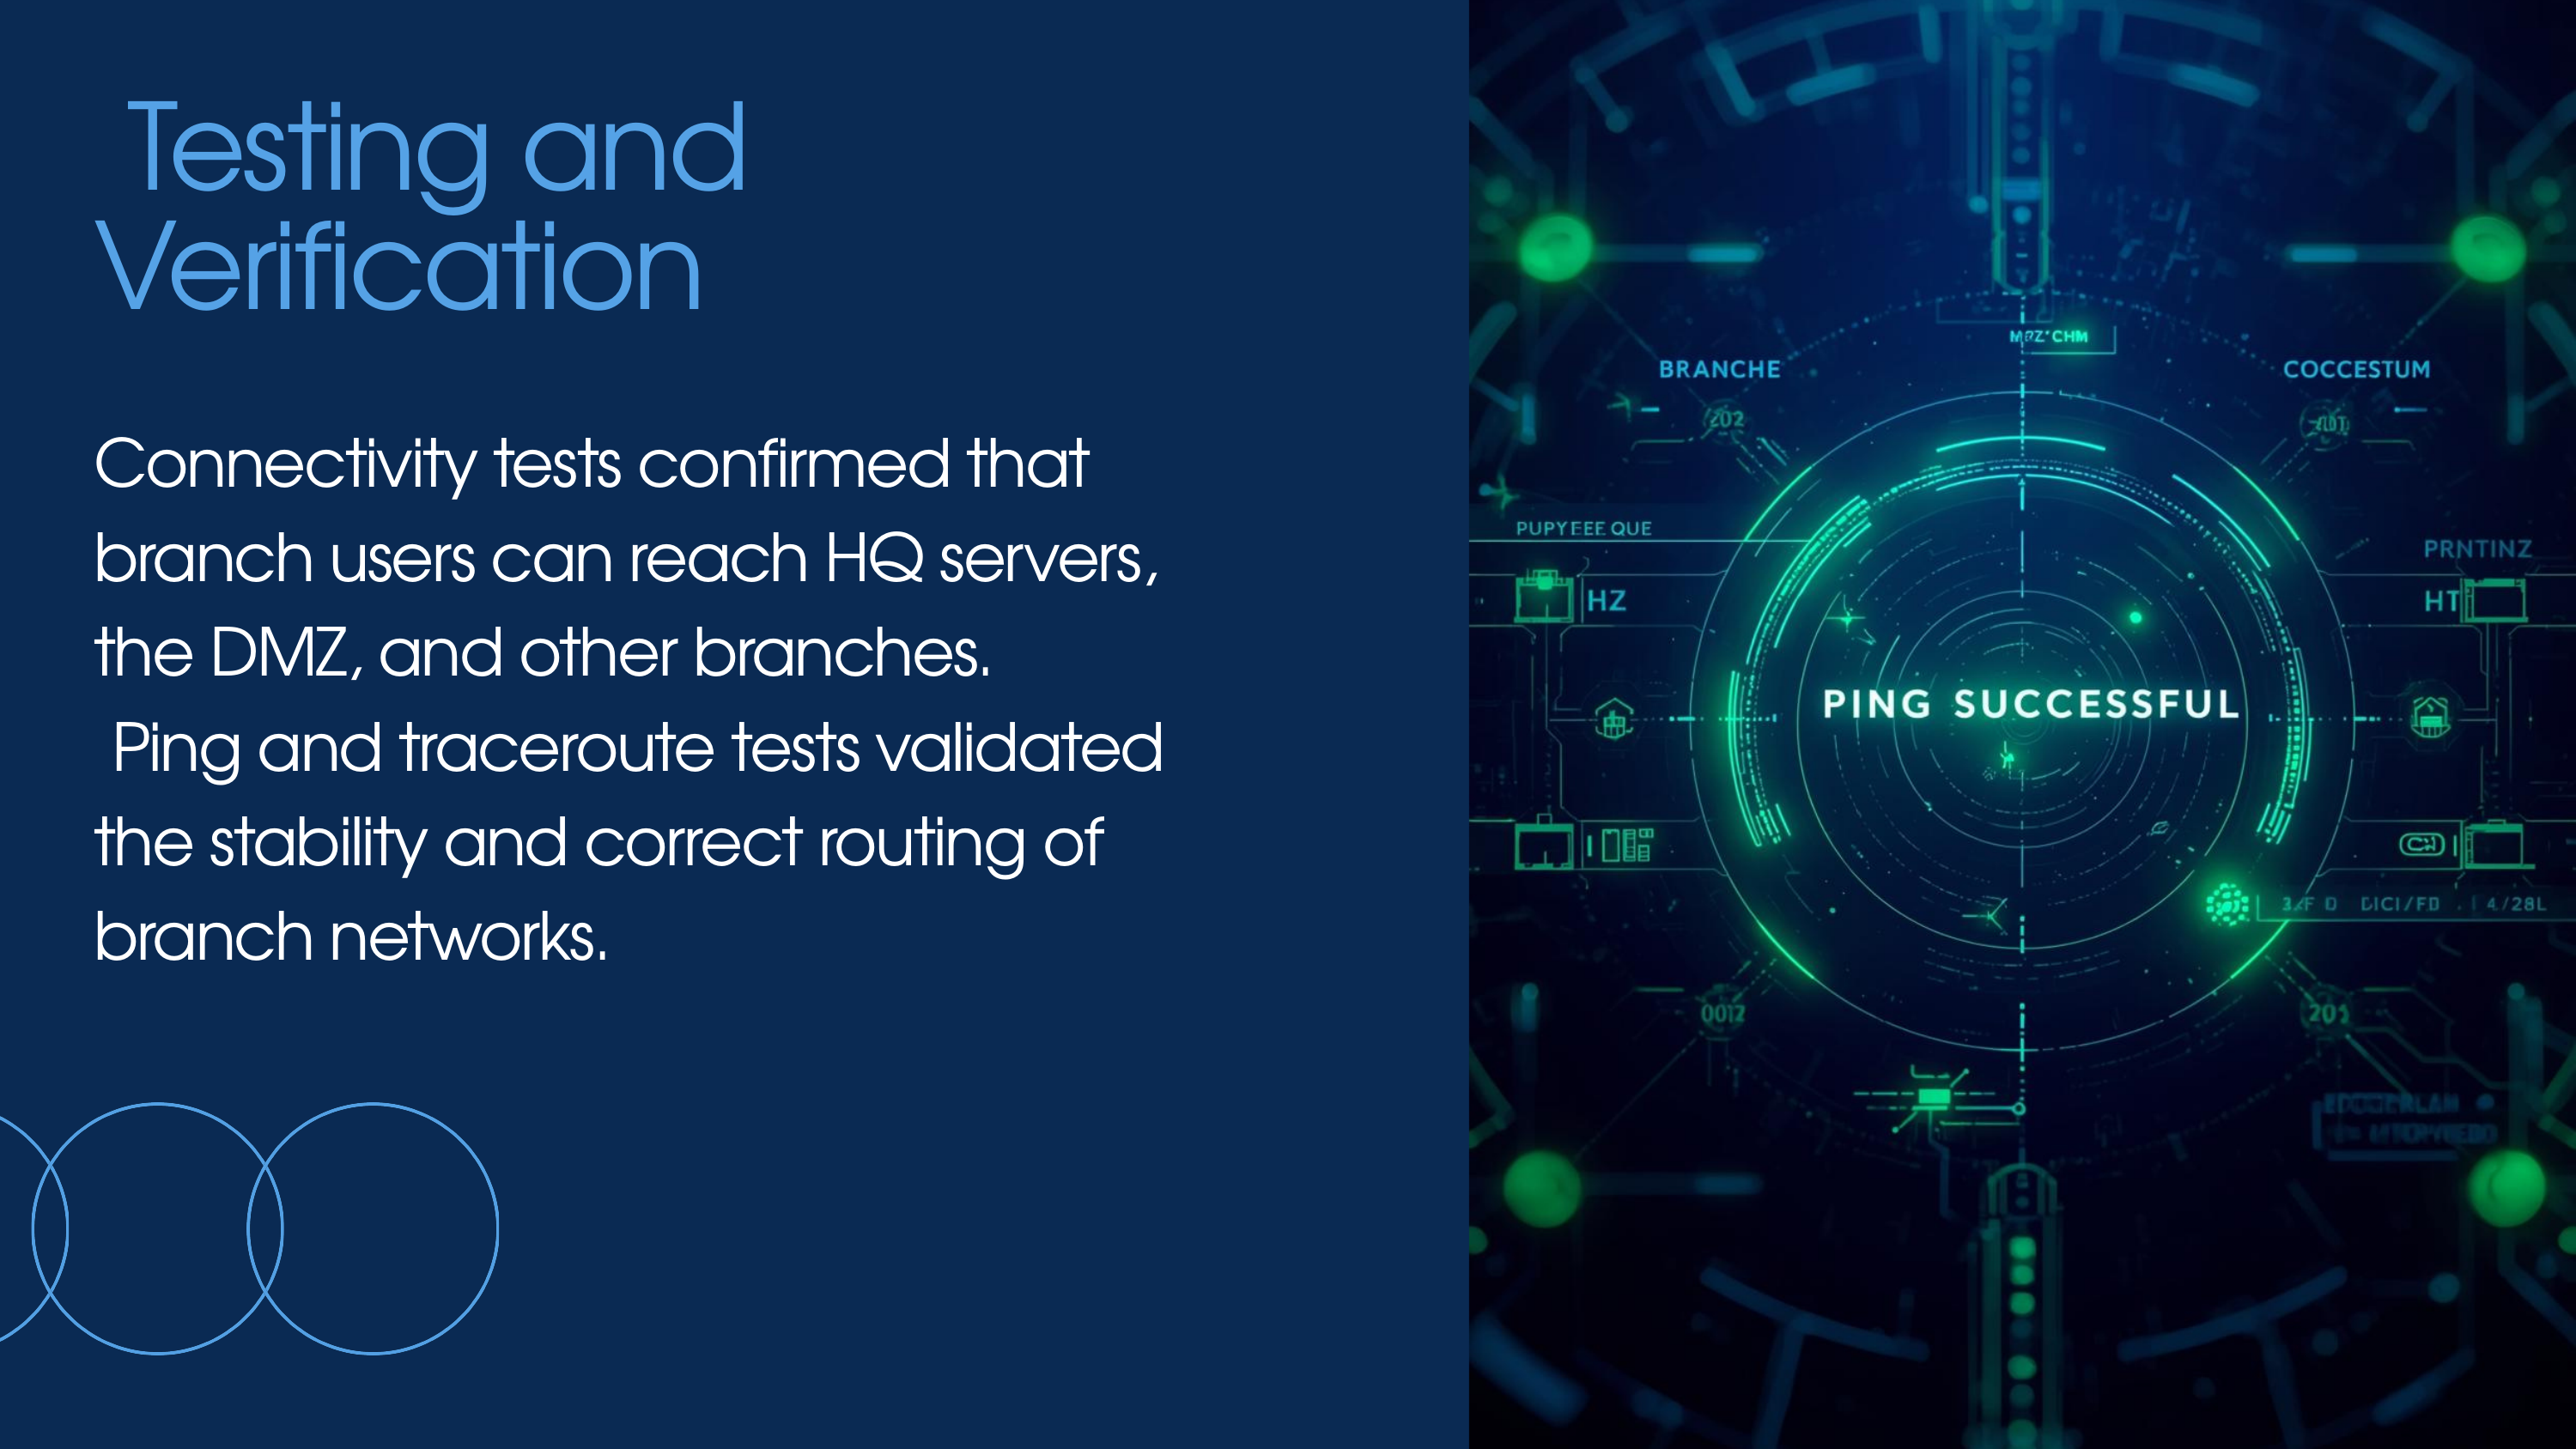

Testing and Verification
Connectivity tests confirmed that branch users can reach HQ servers, the DMZ, and other branches.
 Ping and traceroute tests validated the stability and correct routing of branch networks.